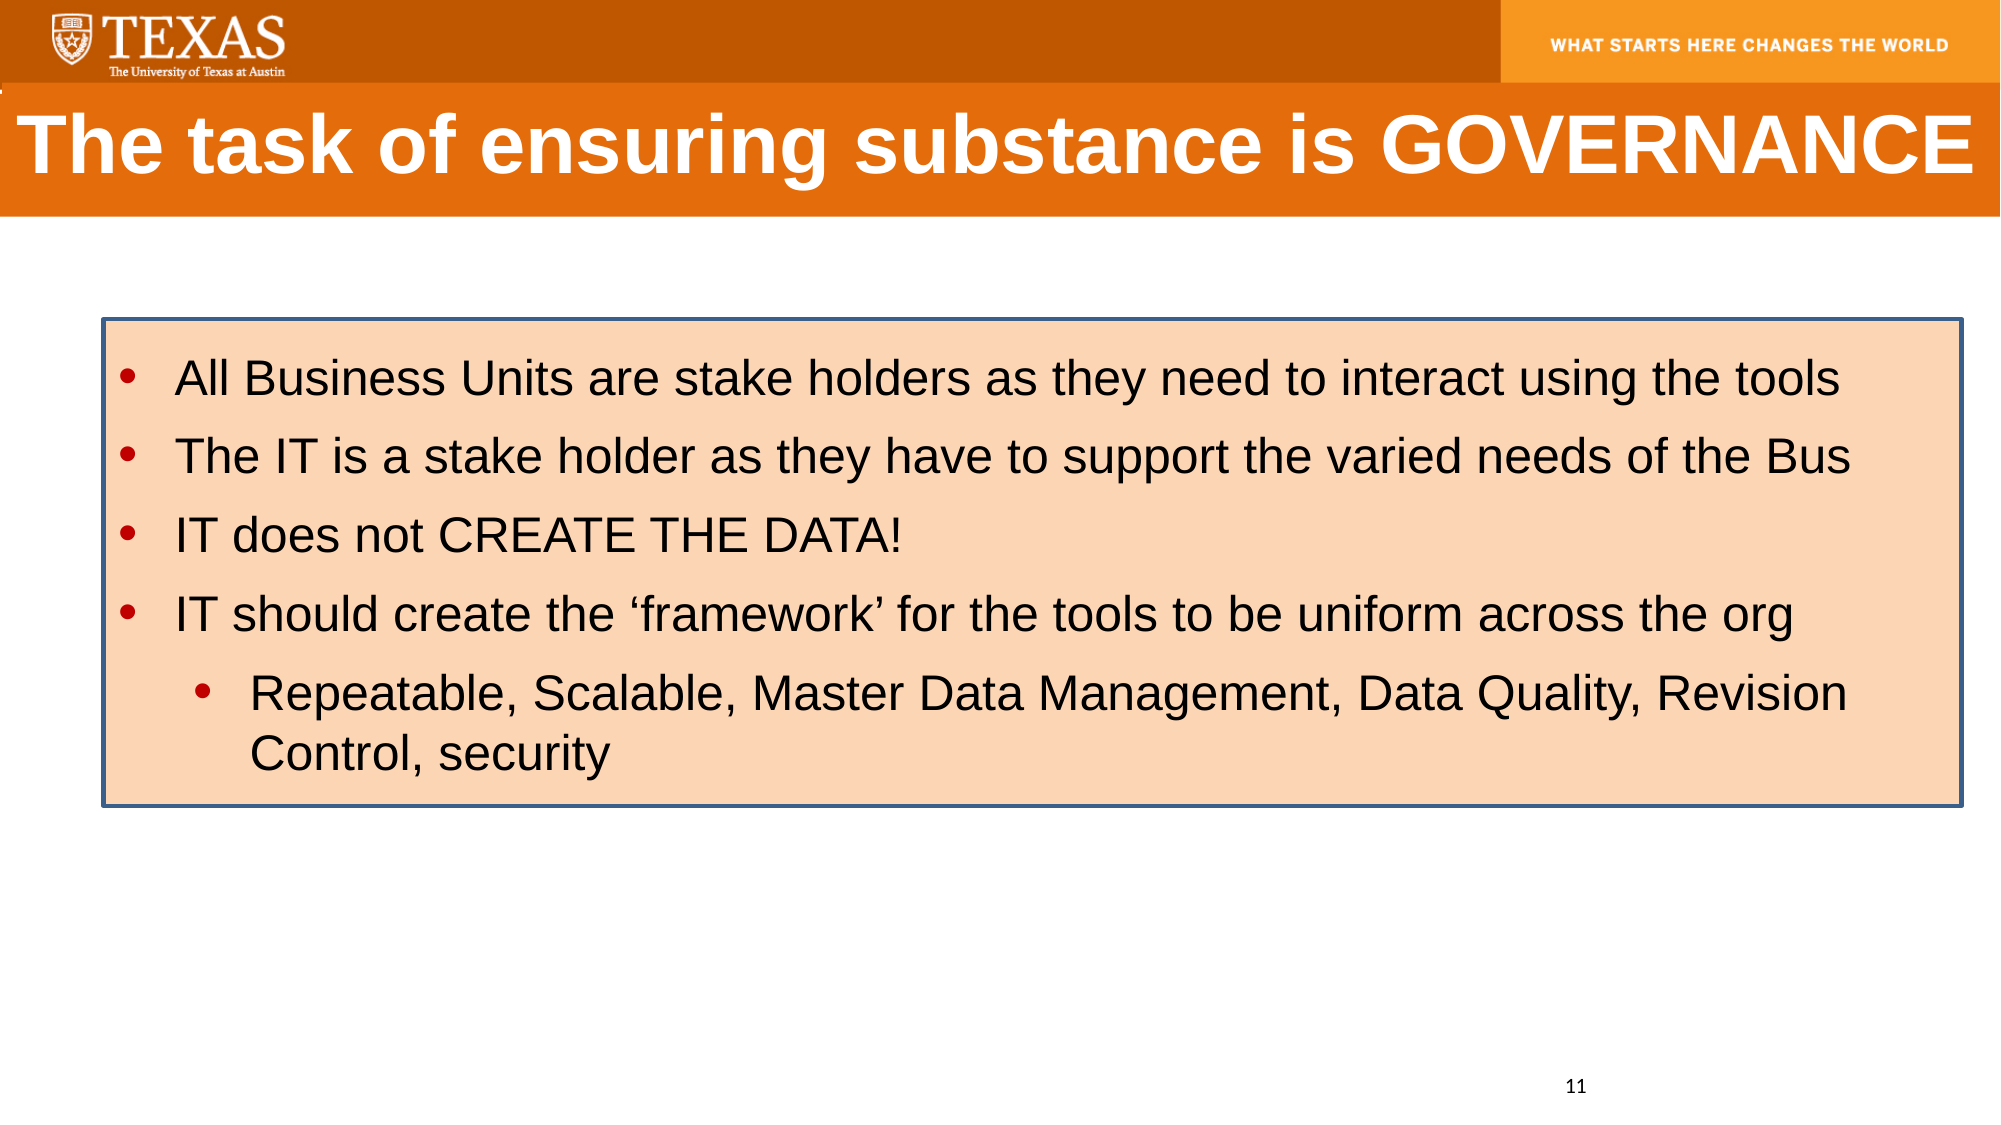

The task of ensuring substance is GOVERNANCE

All Business Units are stake holders as they need to interact using the tools
The IT is a stake holder as they have to support the varied needs of the Bus
IT does not CREATE THE DATA!
IT should create the ‘framework’ for the tools to be uniform across the org
Repeatable, Scalable, Master Data Management, Data Quality, Revision Control, security
11